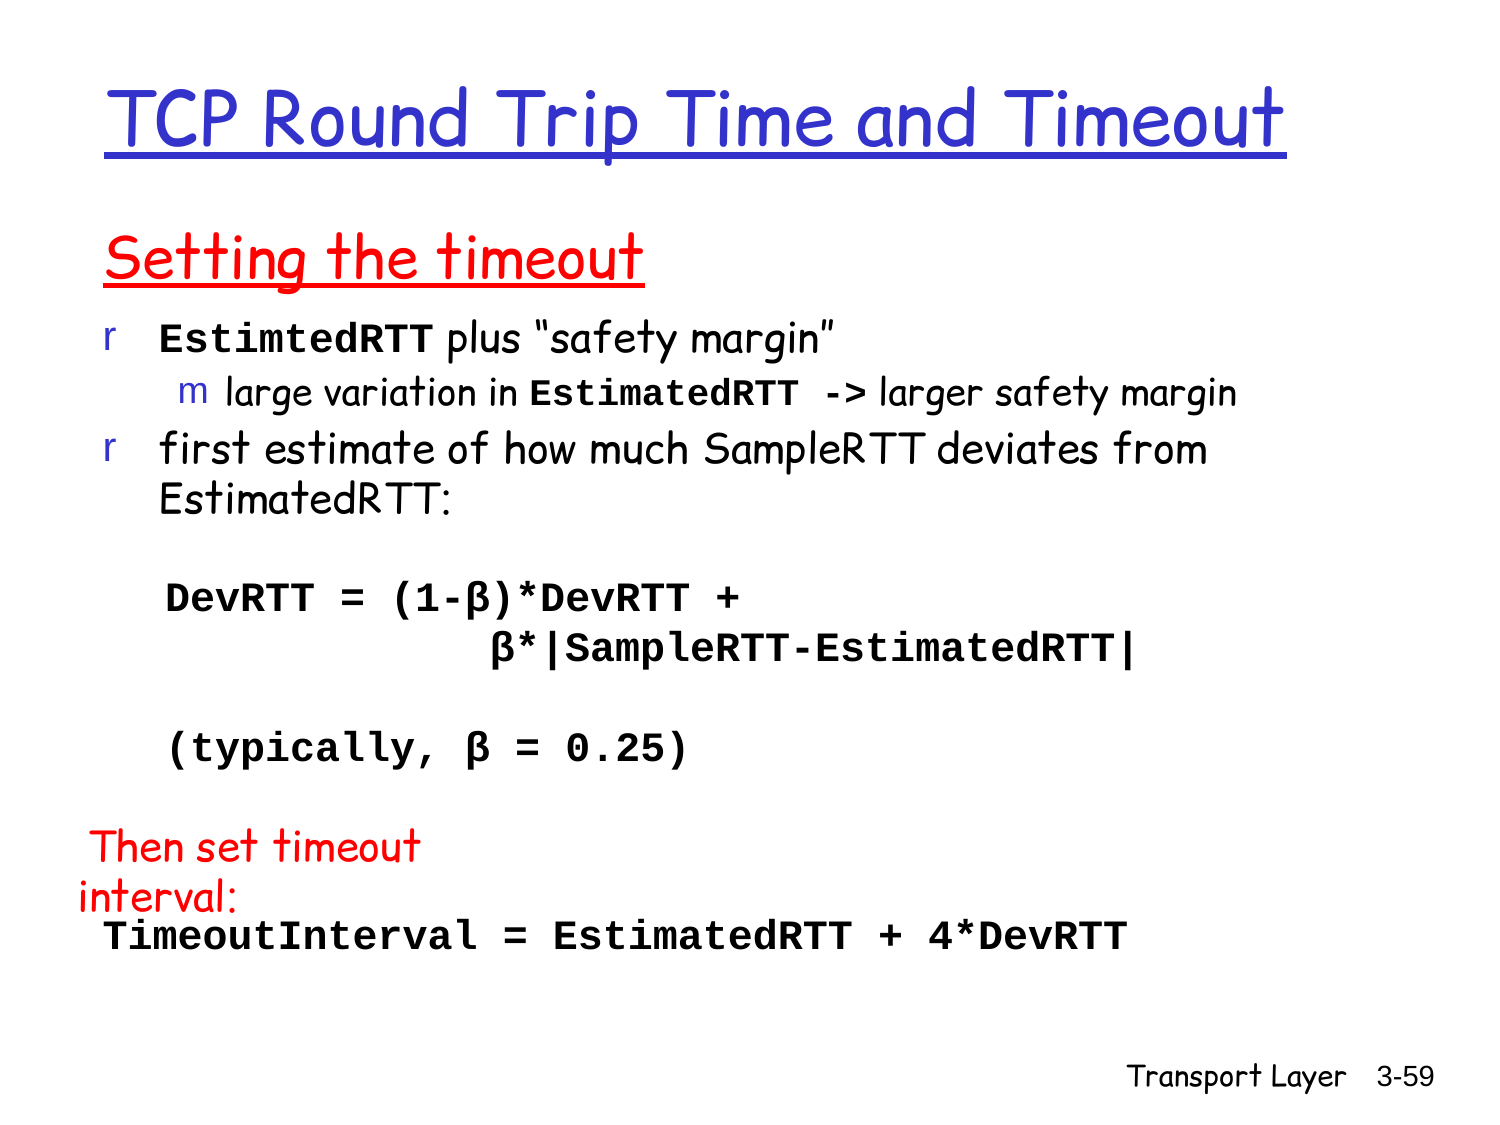

# TCP Round Trip Time and Timeout
Setting the timeout
EstimtedRTT plus “safety margin”
large variation in EstimatedRTT -> larger safety margin
first estimate of how much SampleRTT deviates from EstimatedRTT:
DevRTT = (1-β)*DevRTT +
             β*|SampleRTT-EstimatedRTT|

(typically, β = 0.25)
 Then set timeout interval:
TimeoutInterval = EstimatedRTT + 4*DevRTT
Transport Layer
3-59